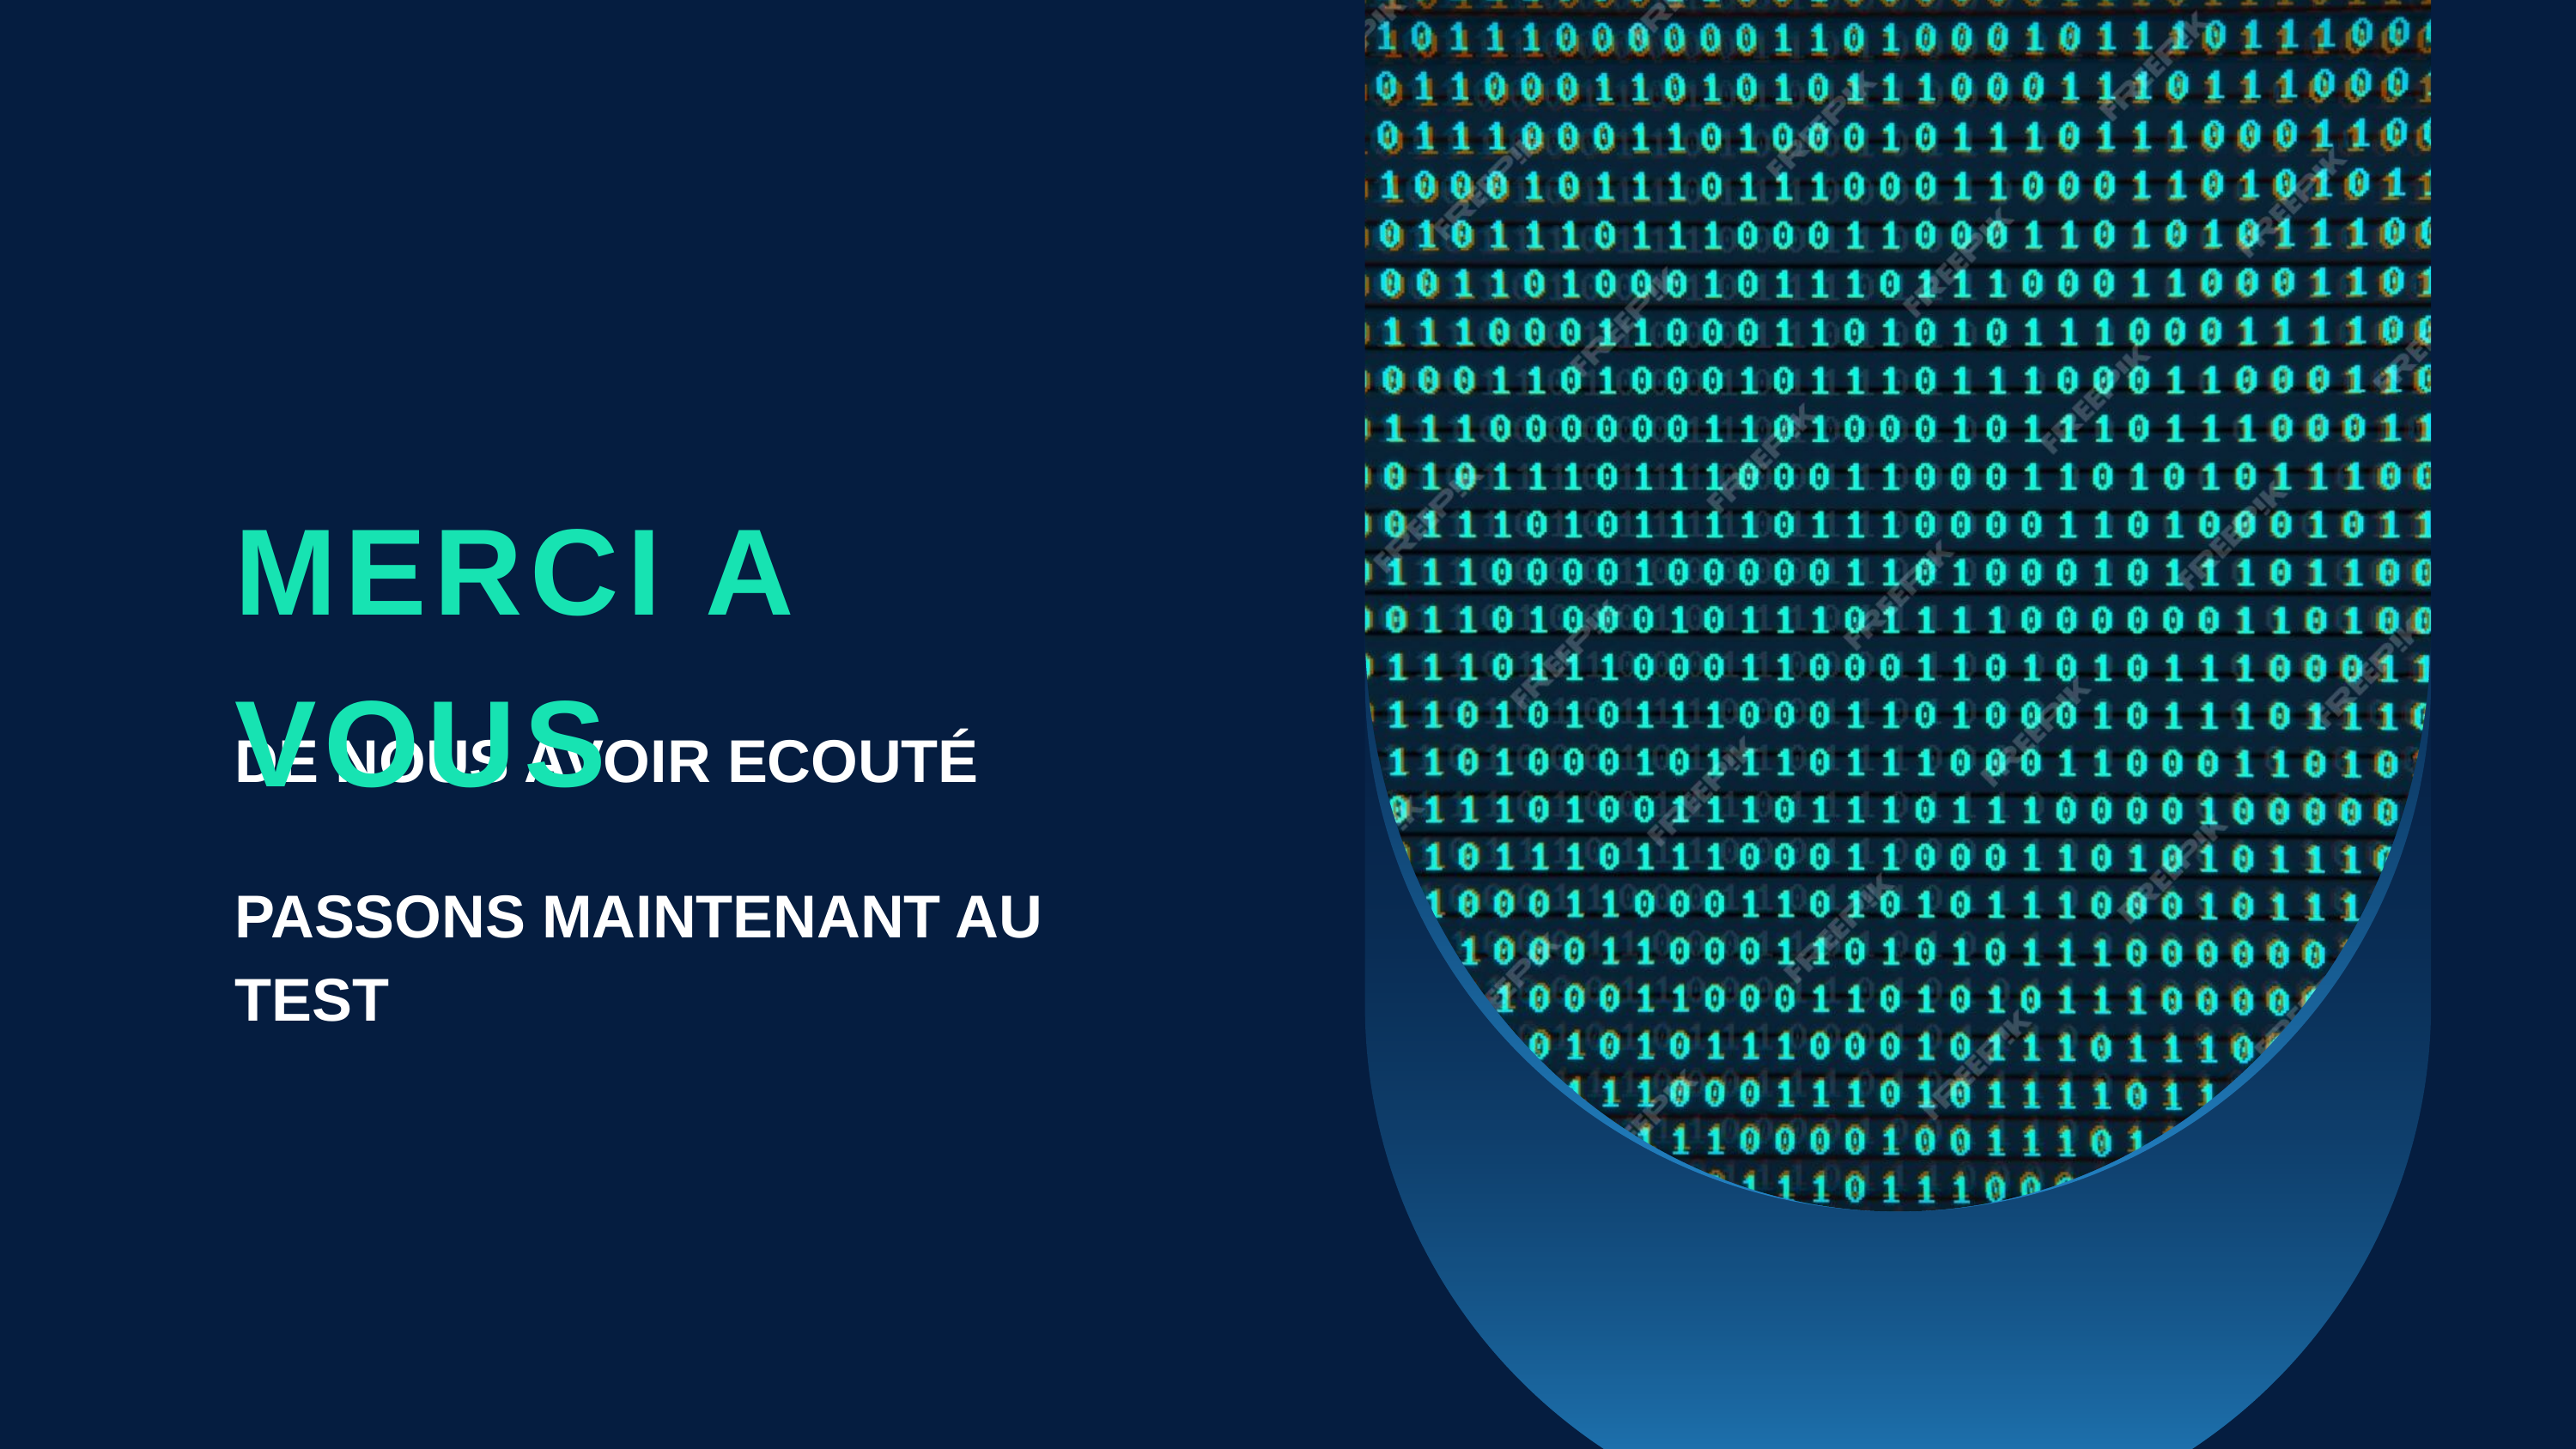

MERCI A VOUS
DE NOUS AVOIR ECOUTÉ
PASSONS MAINTENANT AU TEST